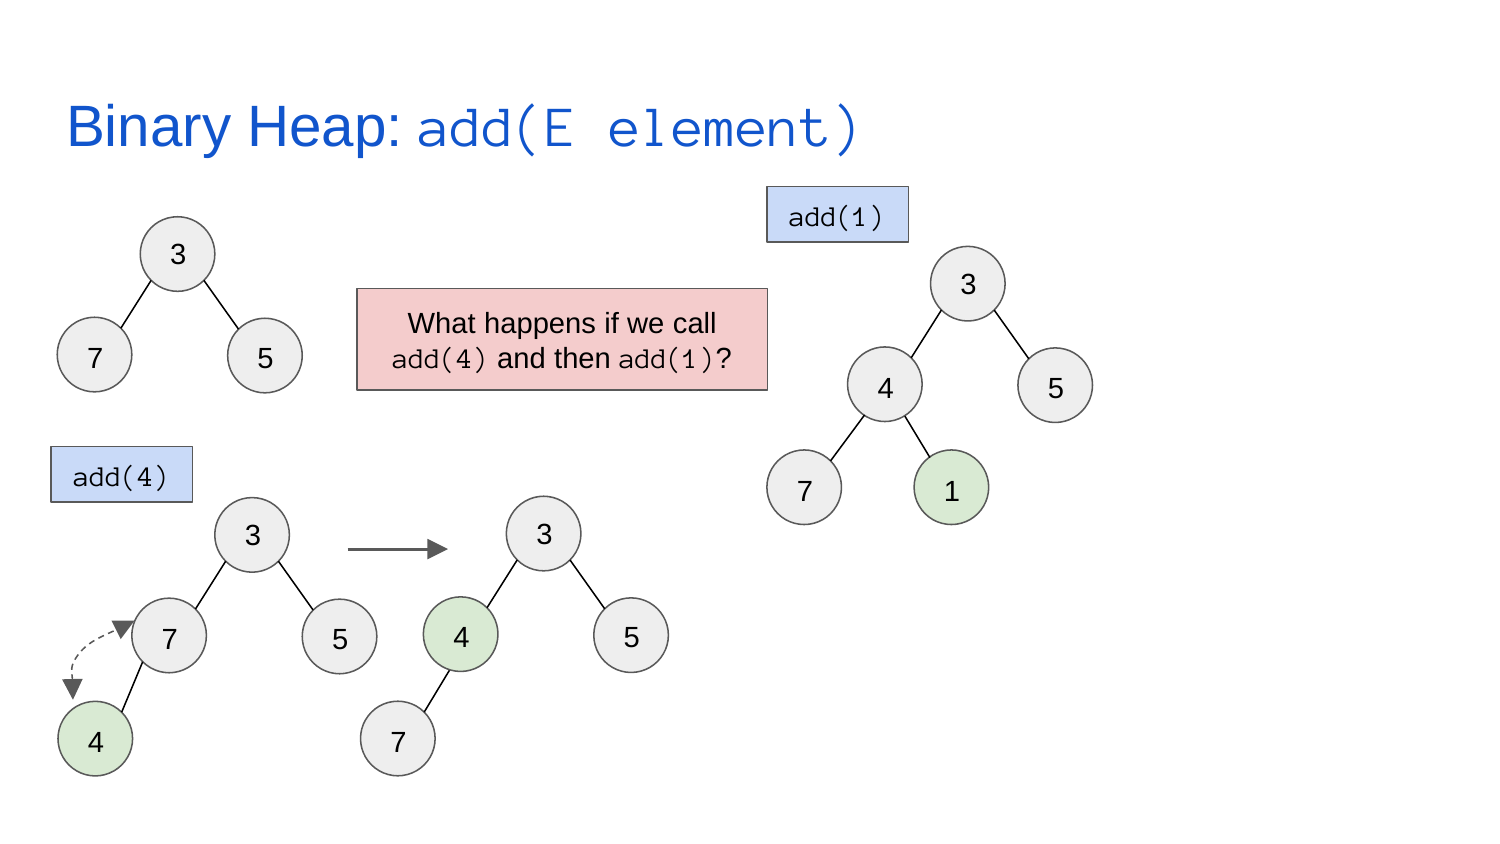

# Binary Heap: add(E element)

add(1)

3

3
What happens if we call add(4) and then add(1)?

7
5

4
5
add(4)

7
1

3
3

4
5
7
5

7
4